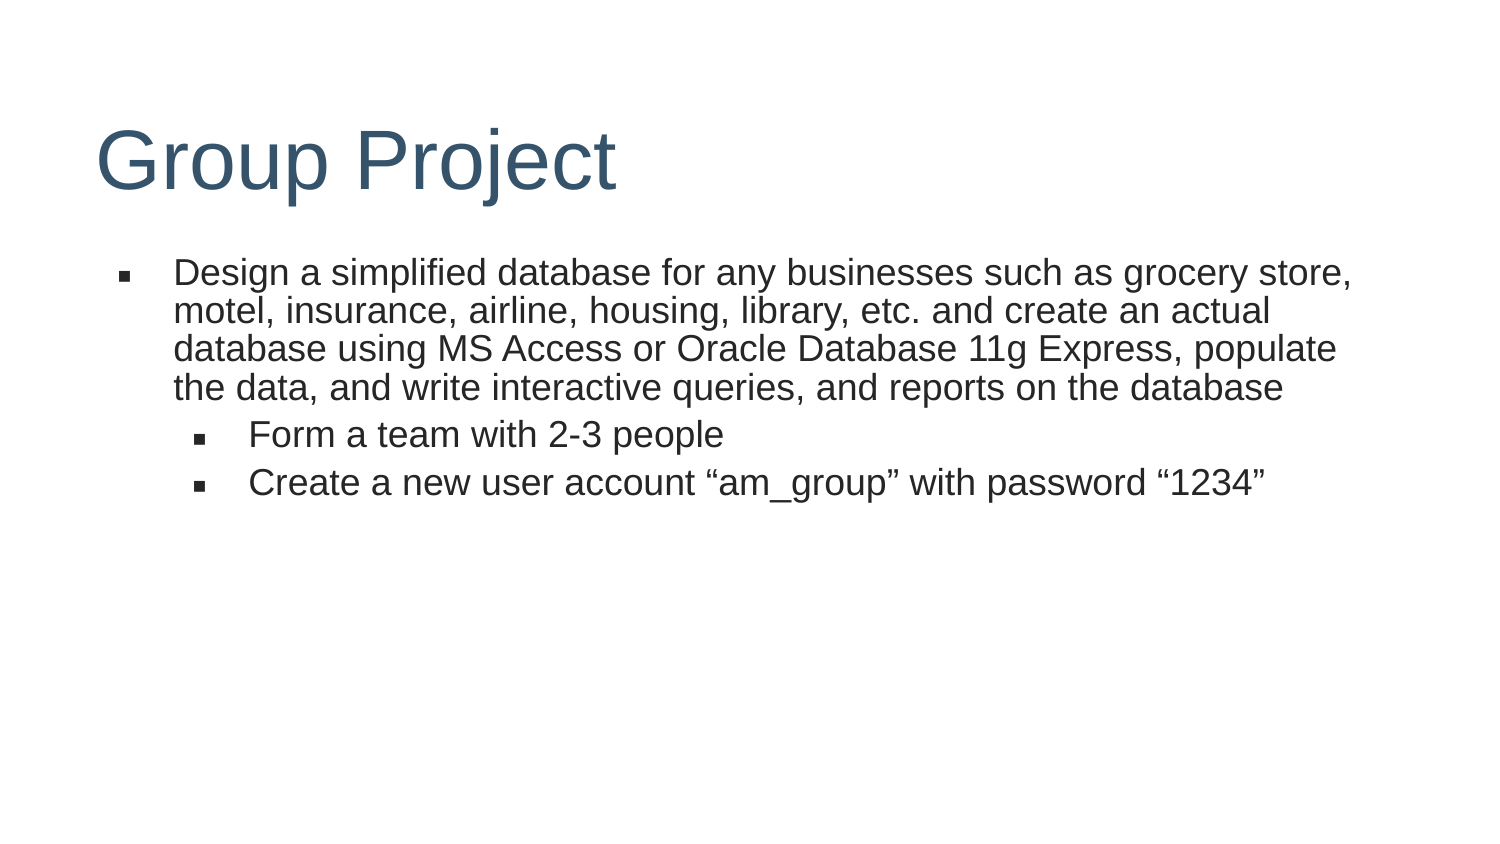

# Group Project
Design a simplified database for any businesses such as grocery store, motel, insurance, airline, housing, library, etc. and create an actual database using MS Access or Oracle Database 11g Express, populate the data, and write interactive queries, and reports on the database
Form a team with 2-3 people
Create a new user account “am_group” with password “1234”